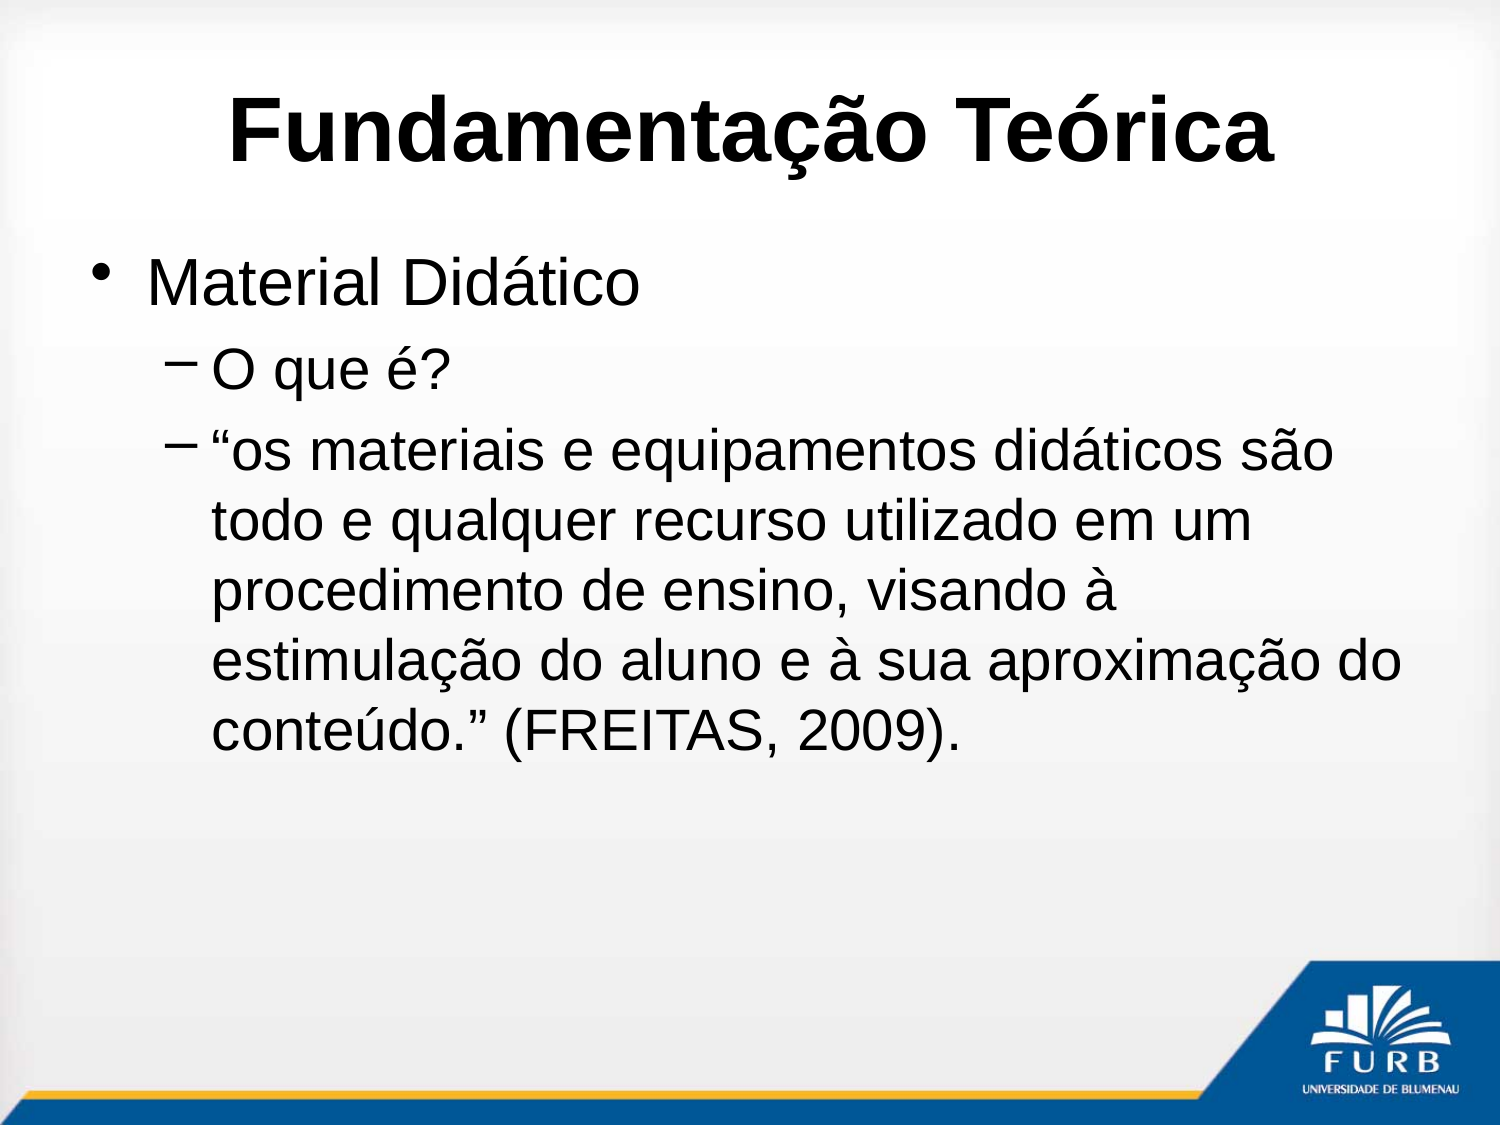

# Fundamentação Teórica
Material Didático
O que é?
“os materiais e equipamentos didáticos são todo e qualquer recurso utilizado em um procedimento de ensino, visando à estimulação do aluno e à sua aproximação do conteúdo.” (FREITAS, 2009).